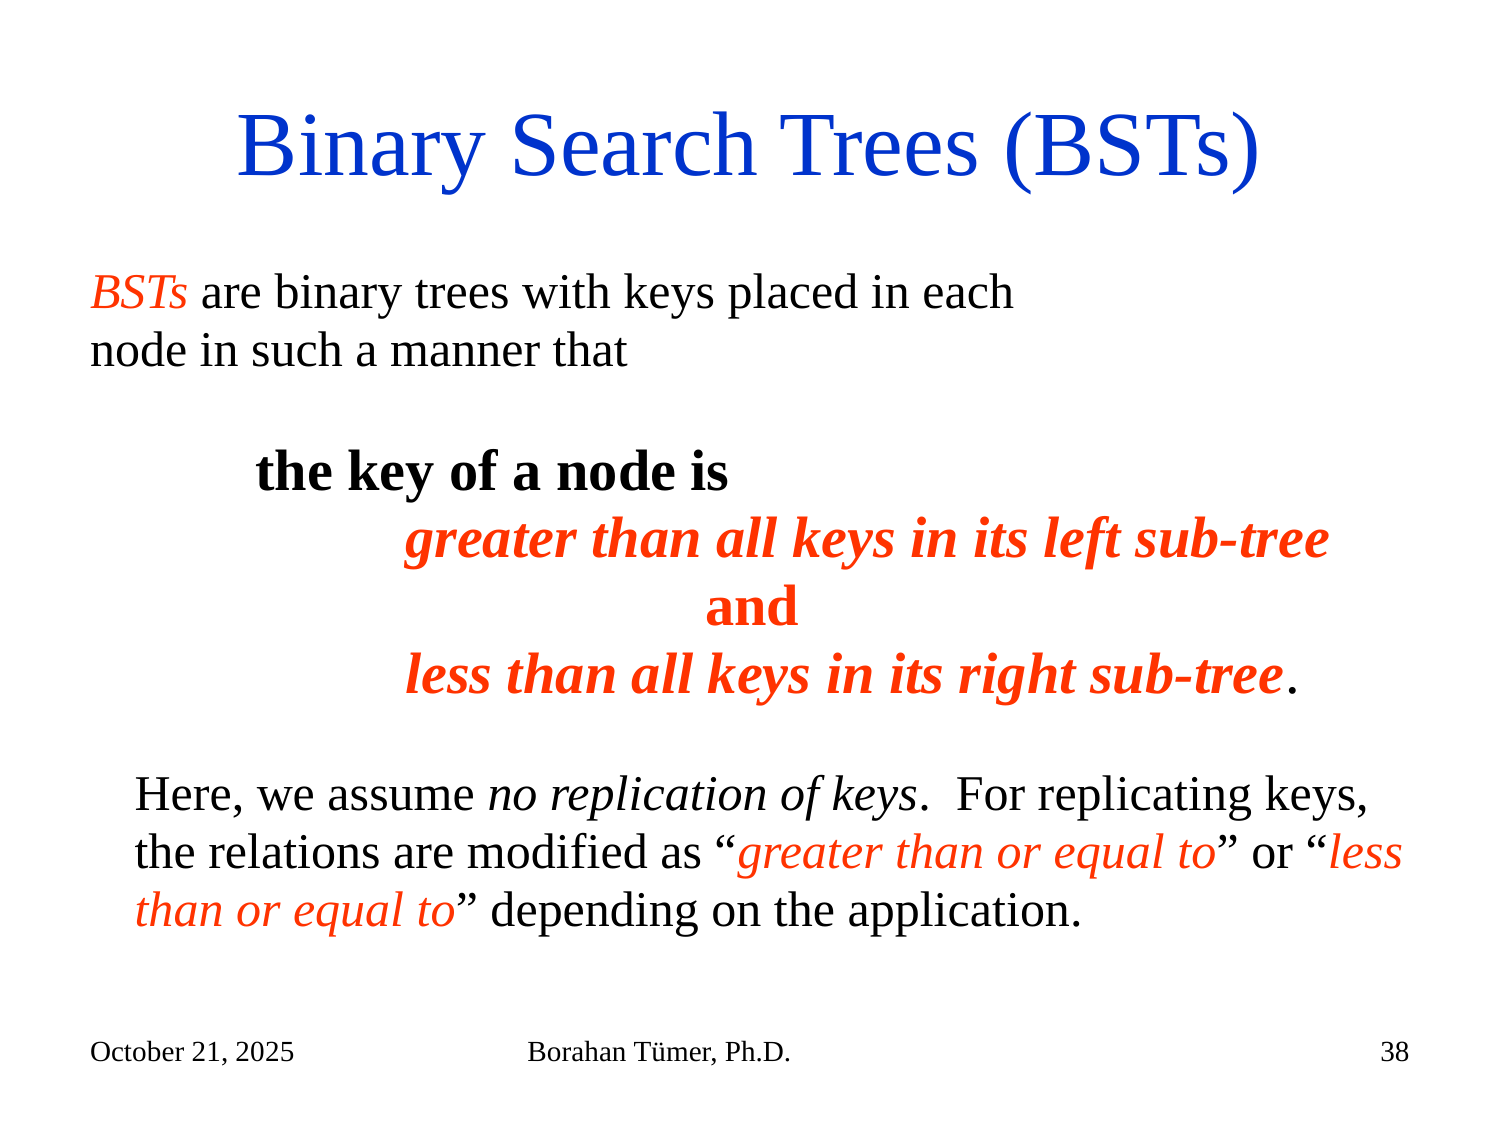

# Binary Search Trees (BSTs)
BSTs are binary trees with keys placed in each
node in such a manner that

		the key of a node is
			greater than all keys in its left sub-tree
					and
			less than all keys in its right sub-tree.

Here, we assume no replication of keys.  For replicating keys,
the relations are modified as “greater than or equal to” or “less
than or equal to” depending on the application.
October 21, 2025
Borahan Tümer, Ph.D.
38